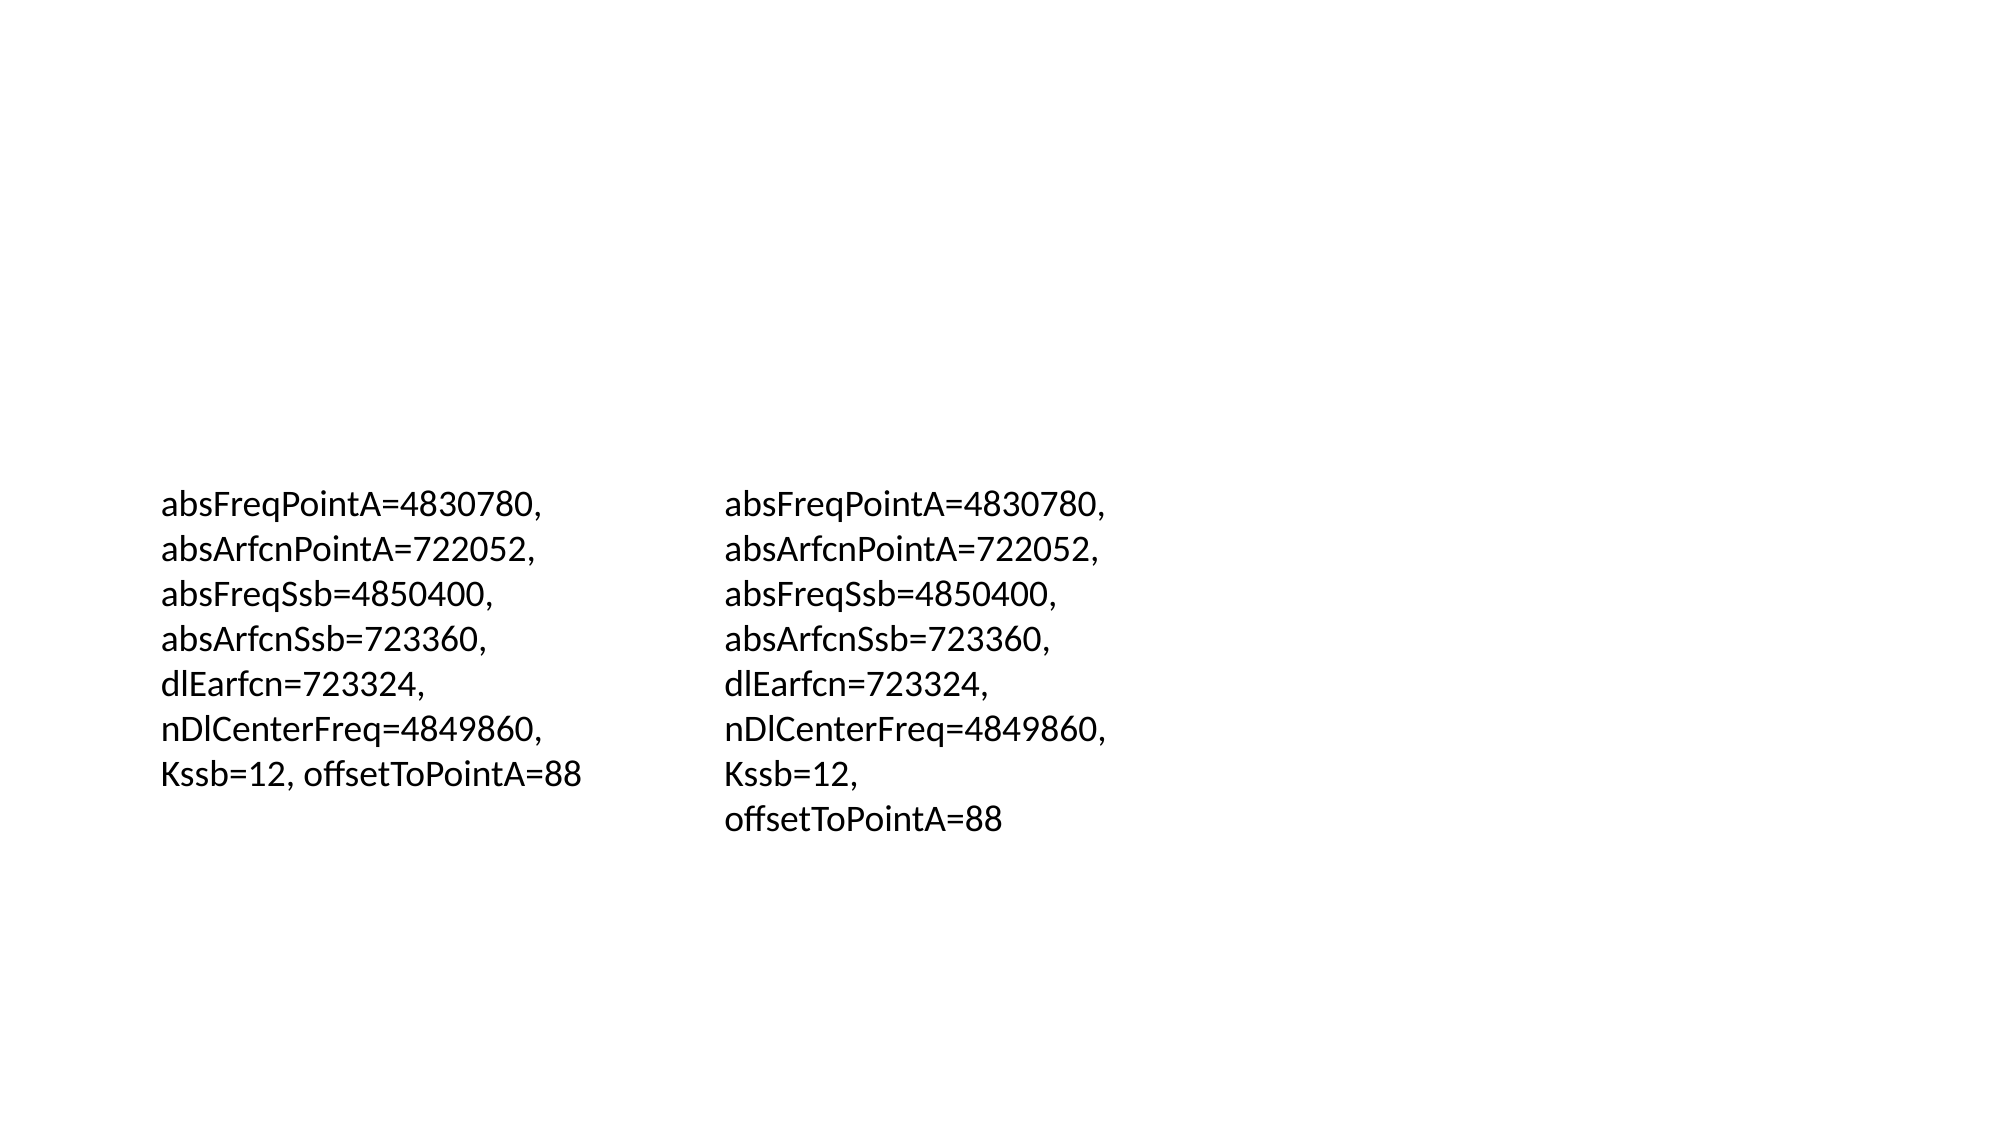

absFreqPointA=4830780,
absArfcnPointA=722052,
absFreqSsb=4850400,
absArfcnSsb=723360,
dlEarfcn=723324,
nDlCenterFreq=4849860,
Kssb=12, offsetToPointA=88
absFreqPointA=4830780, absArfcnPointA=722052, absFreqSsb=4850400, absArfcnSsb=723360, dlEarfcn=723324, nDlCenterFreq=4849860, Kssb=12,
offsetToPointA=88